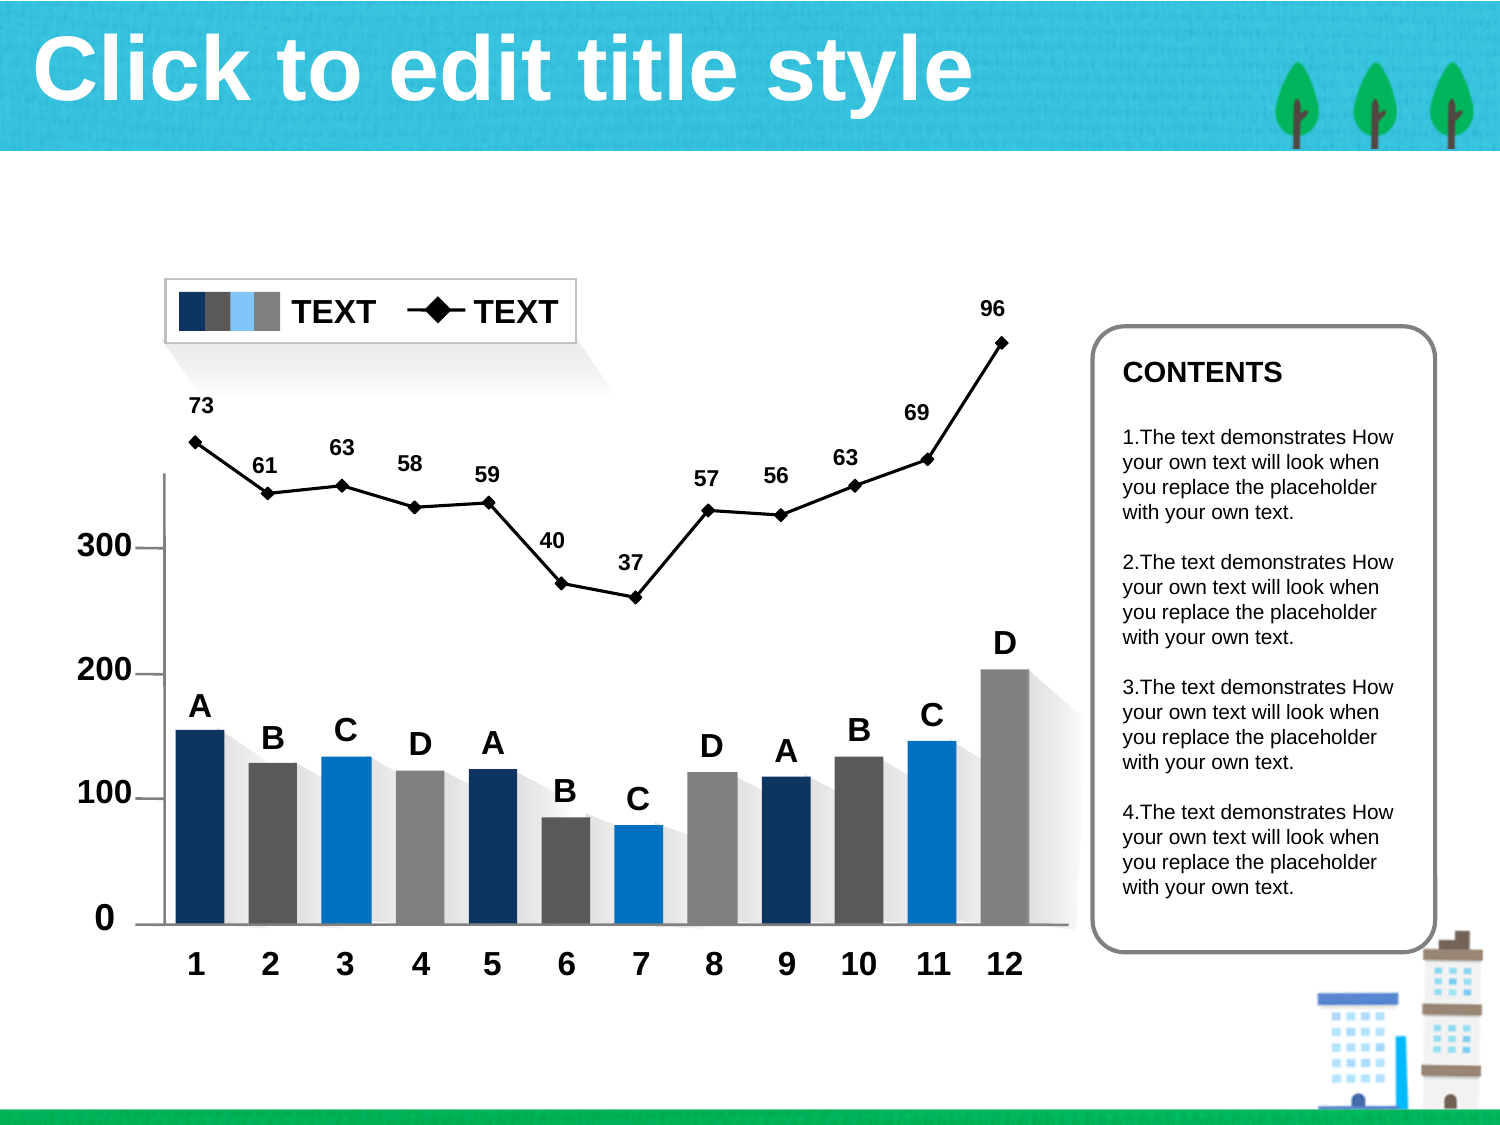

# Click to edit title style

TEXT
TEXT

96

73
69
63

63
58
61

59
56
57

40
37

CONTENTS

1.The text demonstrates How your own text will look when you replace the placeholder with your own text.

2.The text demonstrates How your own text will look when you replace the placeholder with your own text.

3.The text demonstrates How your own text will look when you replace the placeholder with your own text.

4.The text demonstrates How your own text will look when you replace the placeholder with your own text.

300
200
100
0
D

A
C
C
B
B
A
D
D
A

B

C

1
2
3
4
5
6
7
8
9
10
11
12